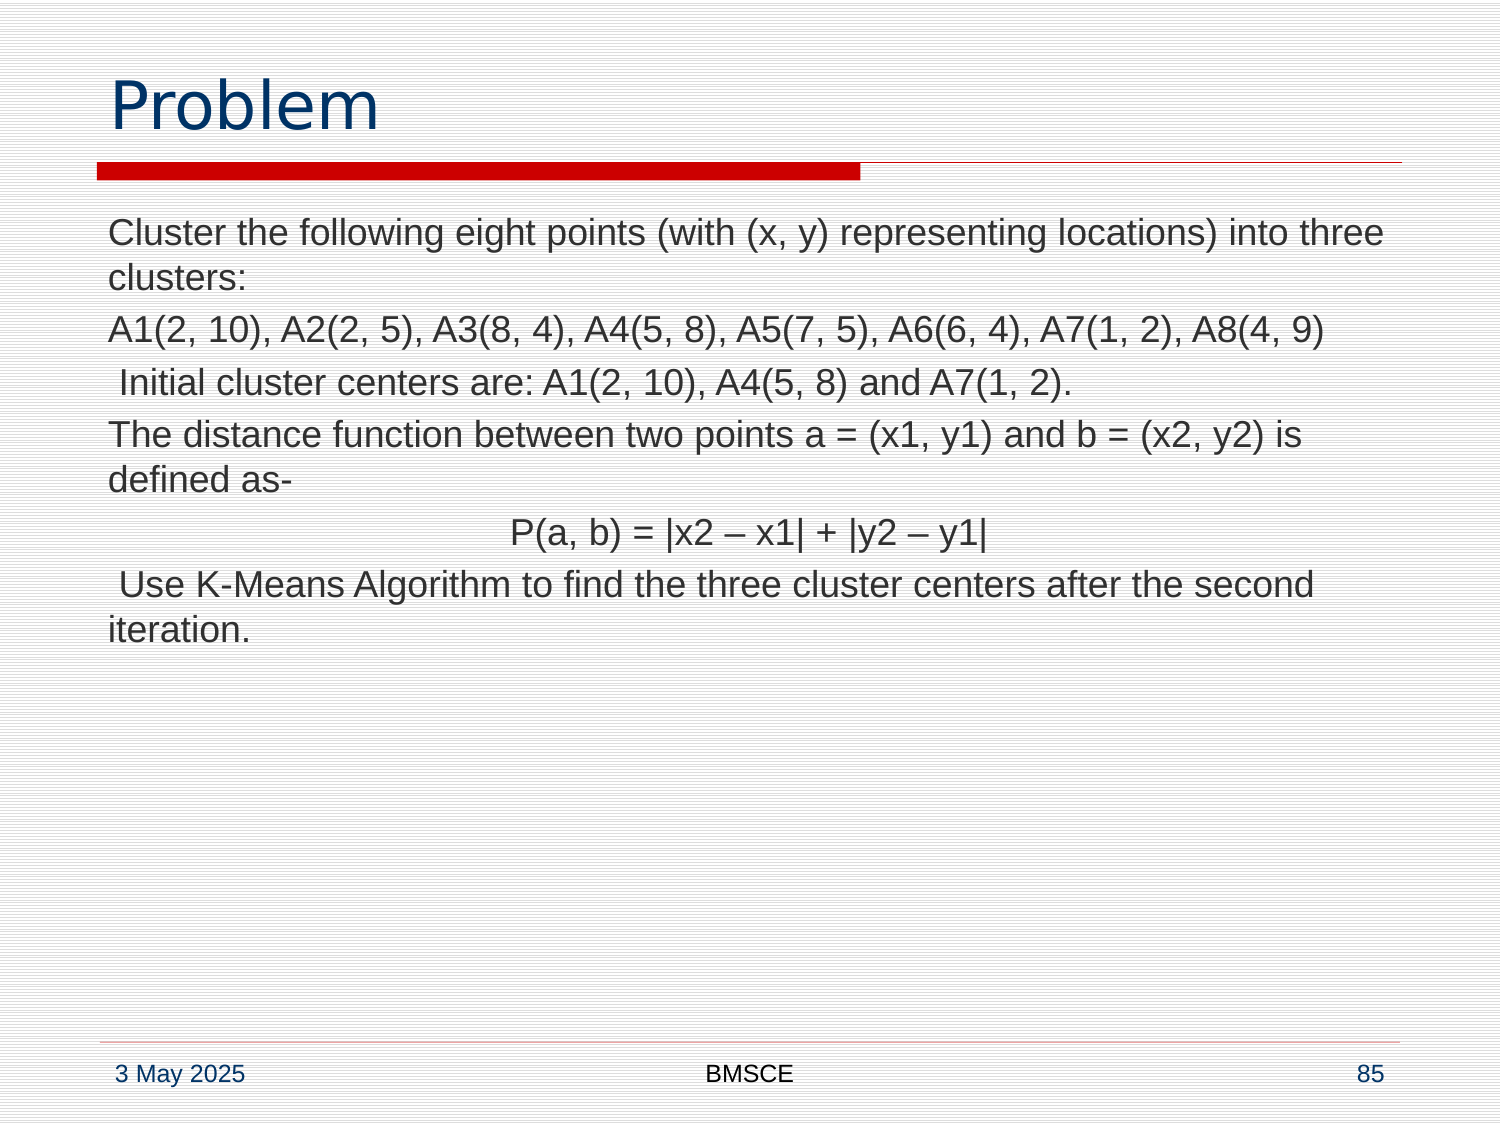

# Problem
Cluster the following eight points (with (x, y) representing locations) into three clusters:
A1(2, 10), A2(2, 5), A3(8, 4), A4(5, 8), A5(7, 5), A6(6, 4), A7(1, 2), A8(4, 9)
 Initial cluster centers are: A1(2, 10), A4(5, 8) and A7(1, 2).
The distance function between two points a = (x1, y1) and b = (x2, y2) is defined as-
Ρ(a, b) = |x2 – x1| + |y2 – y1|
 Use K-Means Algorithm to find the three cluster centers after the second iteration.

BMSCE
85
3 May 2025